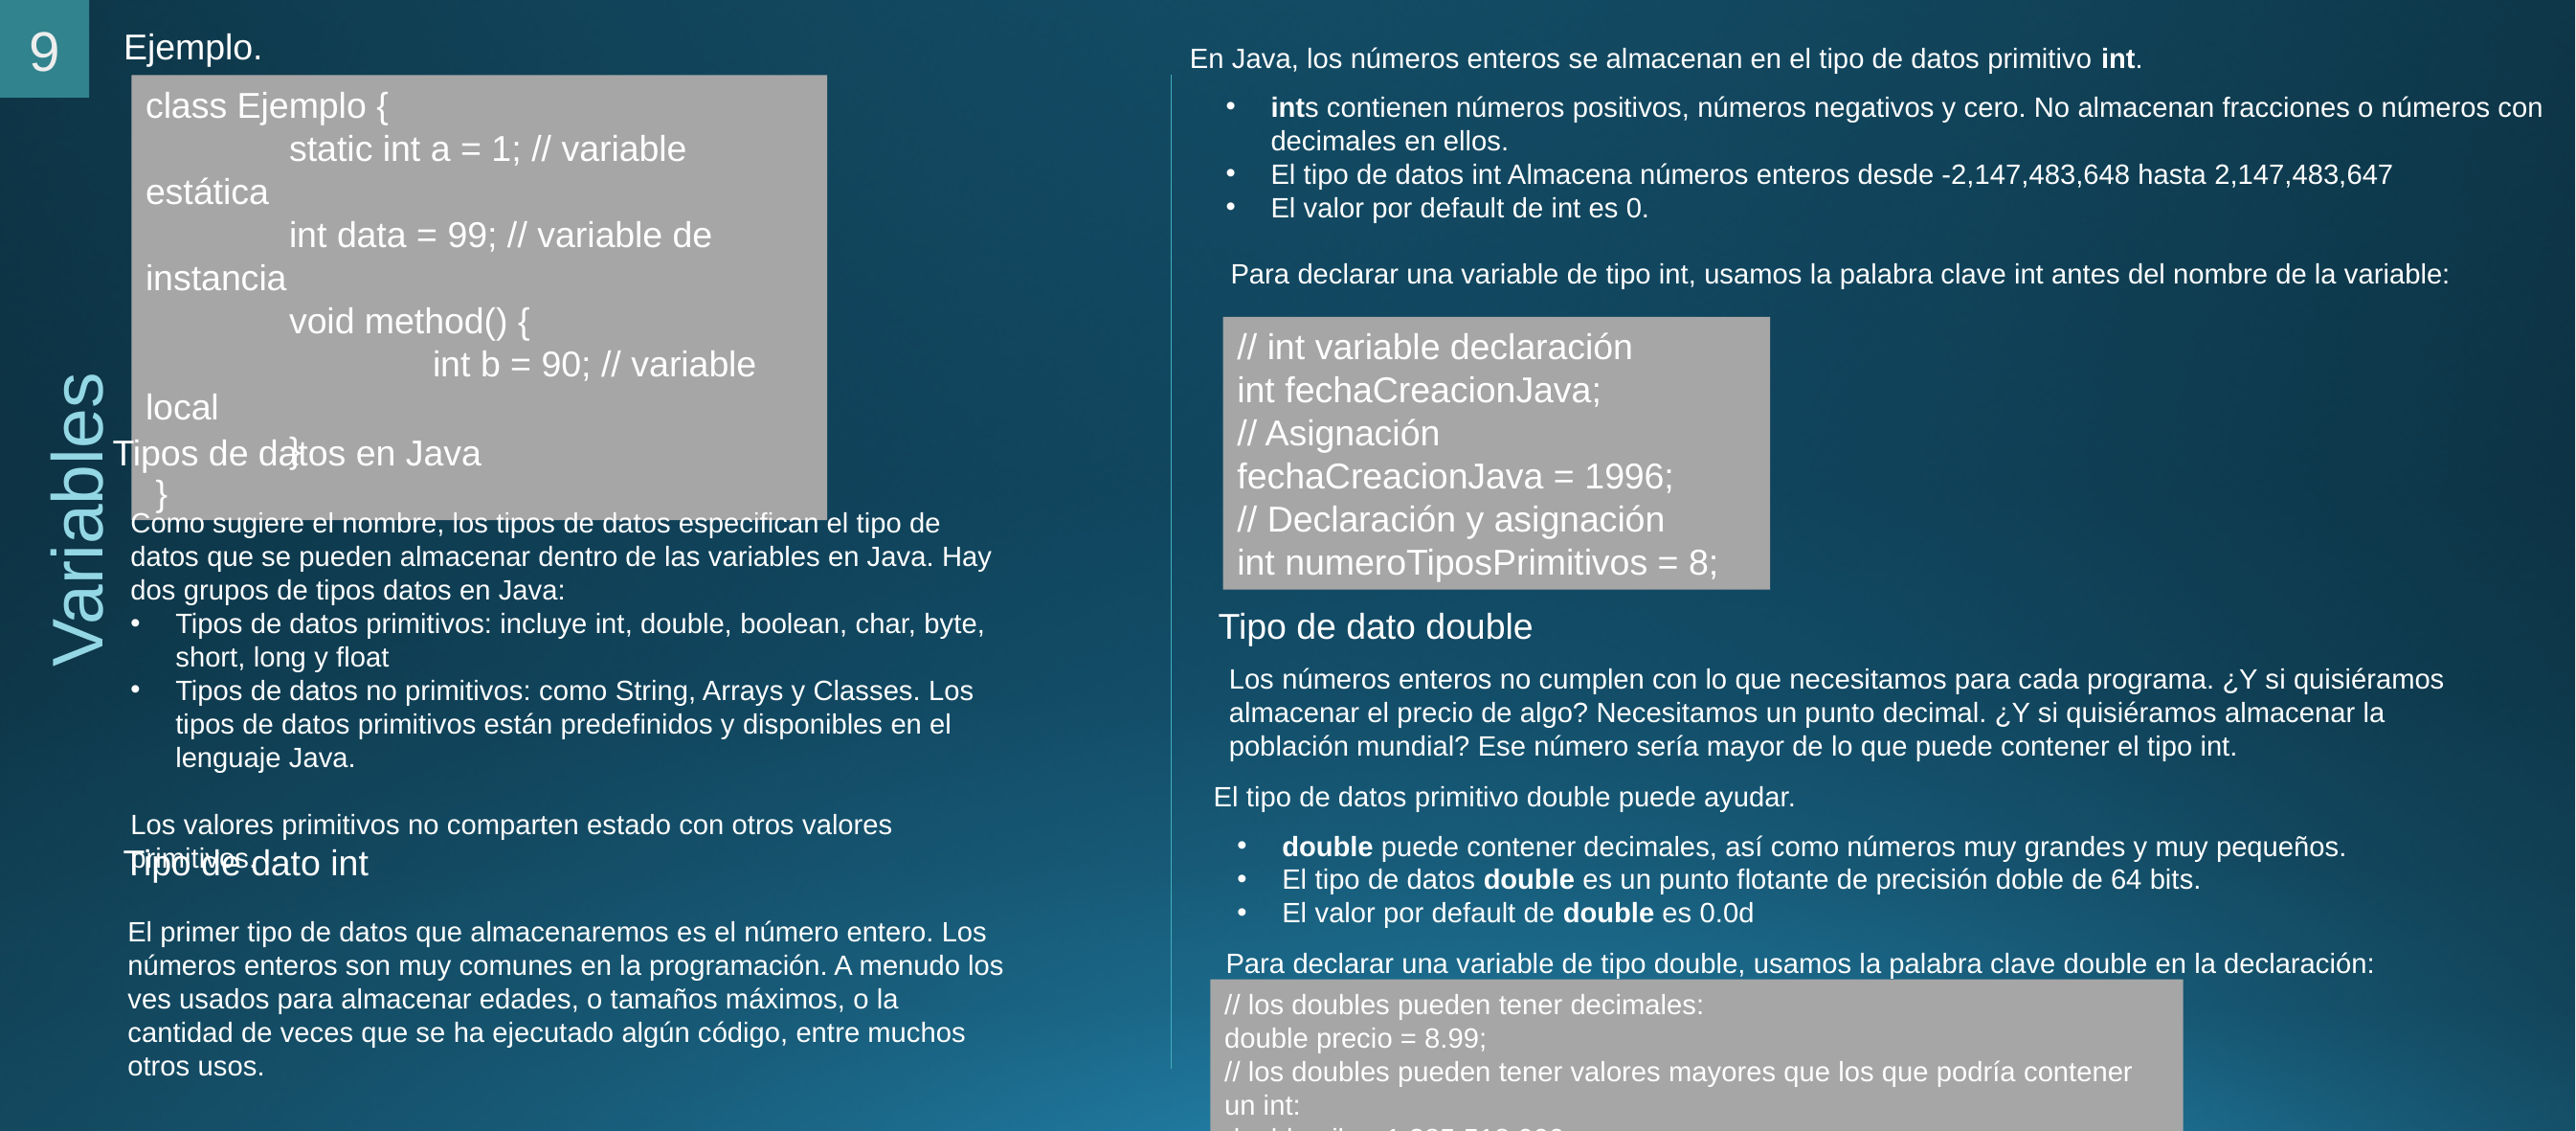

9
Ejemplo.
En Java, los números enteros se almacenan en el tipo de datos primitivo int.
class Ejemplo {
	static int a = 1; // variable estática
	int data = 99; // variable de instancia
	void method() {
		int b = 90; // variable local
	}
 }
ints contienen números positivos, números negativos y cero. No almacenan fracciones o números con decimales en ellos.
El tipo de datos int Almacena números enteros desde -2,147,483,648 hasta 2,147,483,647
El valor por default de int es 0.
Para declarar una variable de tipo int, usamos la palabra clave int antes del nombre de la variable:
// int variable declaración
int fechaCreacionJava;
// Asignación
fechaCreacionJava = 1996;
// Declaración y asignación
int numeroTiposPrimitivos = 8;
Tipos de datos en Java
Variables
Como sugiere el nombre, los tipos de datos especifican el tipo de datos que se pueden almacenar dentro de las variables en Java. Hay dos grupos de tipos datos en Java:
Tipos de datos primitivos: incluye int, double, boolean, char, byte, short, long y float
Tipos de datos no primitivos: como String, Arrays y Classes. Los tipos de datos primitivos están predefinidos y disponibles en el lenguaje Java.

Los valores primitivos no comparten estado con otros valores primitivos.
Tipo de dato double
Los números enteros no cumplen con lo que necesitamos para cada programa. ¿Y si quisiéramos almacenar el precio de algo? Necesitamos un punto decimal. ¿Y si quisiéramos almacenar la población mundial? Ese número sería mayor de lo que puede contener el tipo int.
El tipo de datos primitivo double puede ayudar.
double puede contener decimales, así como números muy grandes y muy pequeños.
El tipo de datos double es un punto flotante de precisión doble de 64 bits.
El valor por default de double es 0.0d
Tipo de dato int
El primer tipo de datos que almacenaremos es el número entero. Los números enteros son muy comunes en la programación. A menudo los ves usados para almacenar edades, o tamaños máximos, o la cantidad de veces que se ha ejecutado algún código, entre muchos otros usos.
Para declarar una variable de tipo double, usamos la palabra clave double en la declaración:
// los doubles pueden tener decimales:
double precio = 8.99;
// los doubles pueden tener valores mayores que los que podría contener un int:
double pib = 1 285 518 000;